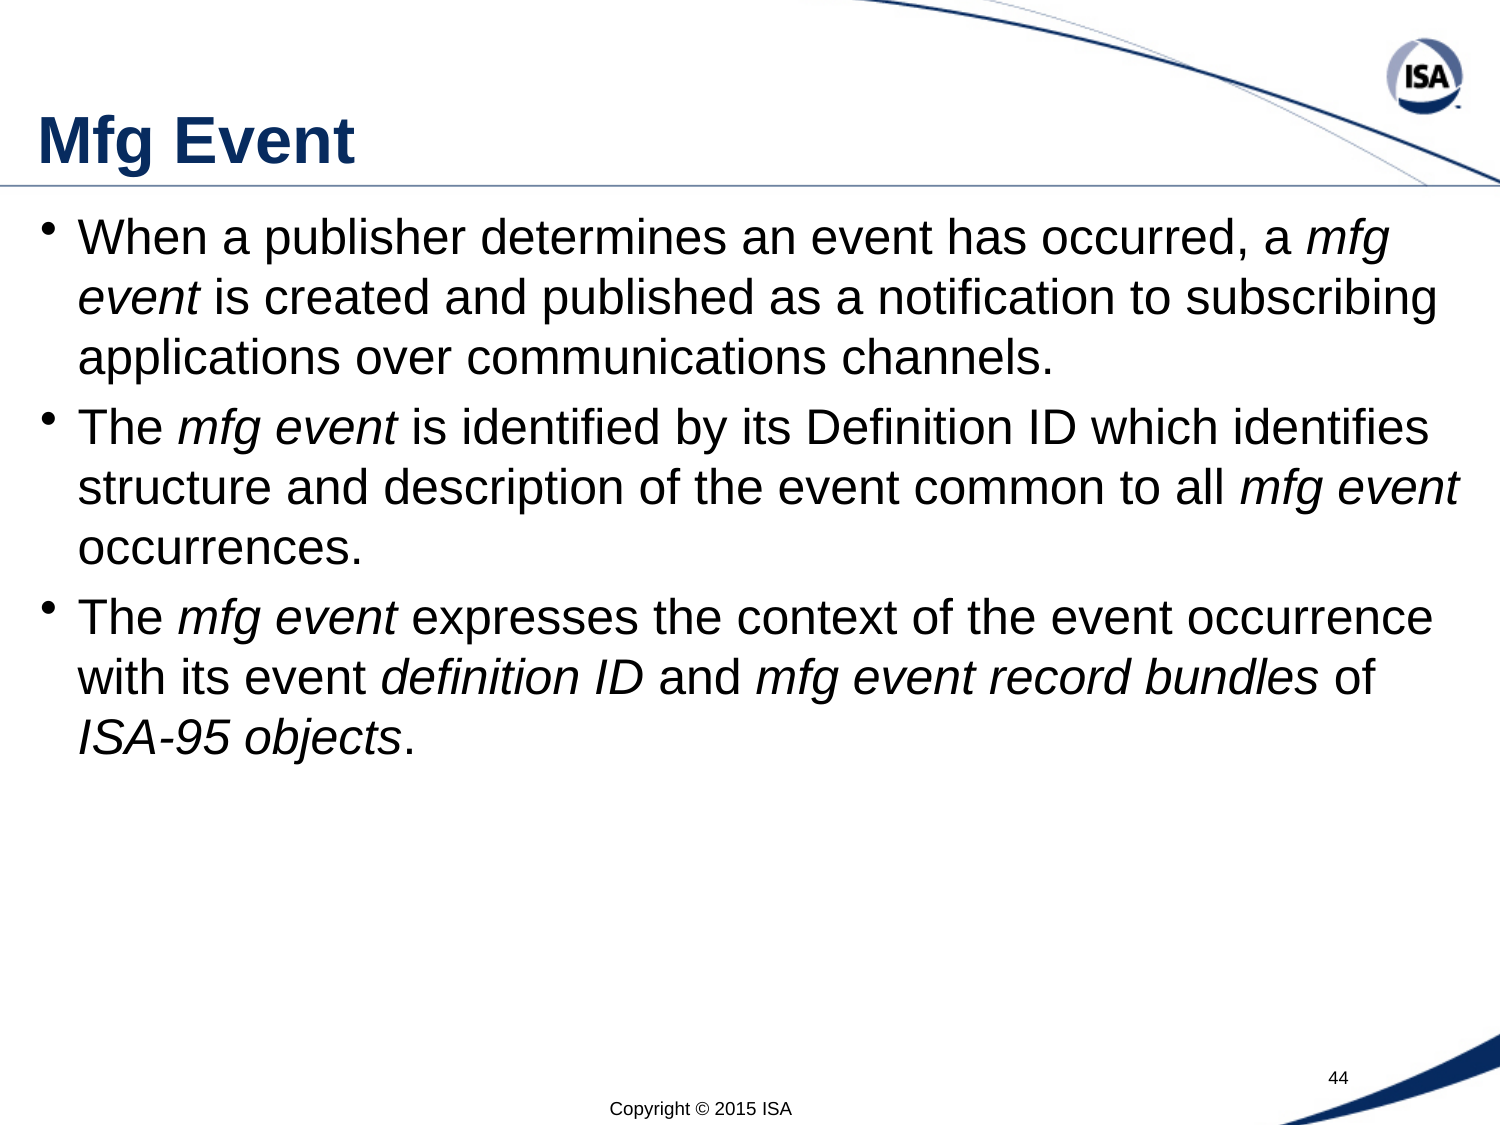

# Mfg Event
When a publisher determines an event has occurred, a mfg event is created and published as a notification to subscribing applications over communications channels.
The mfg event is identified by its Definition ID which identifies structure and description of the event common to all mfg event occurrences.
The mfg event expresses the context of the event occurrence with its event definition ID and mfg event record bundles of ISA-95 objects.

Copyright © 2015 ISA